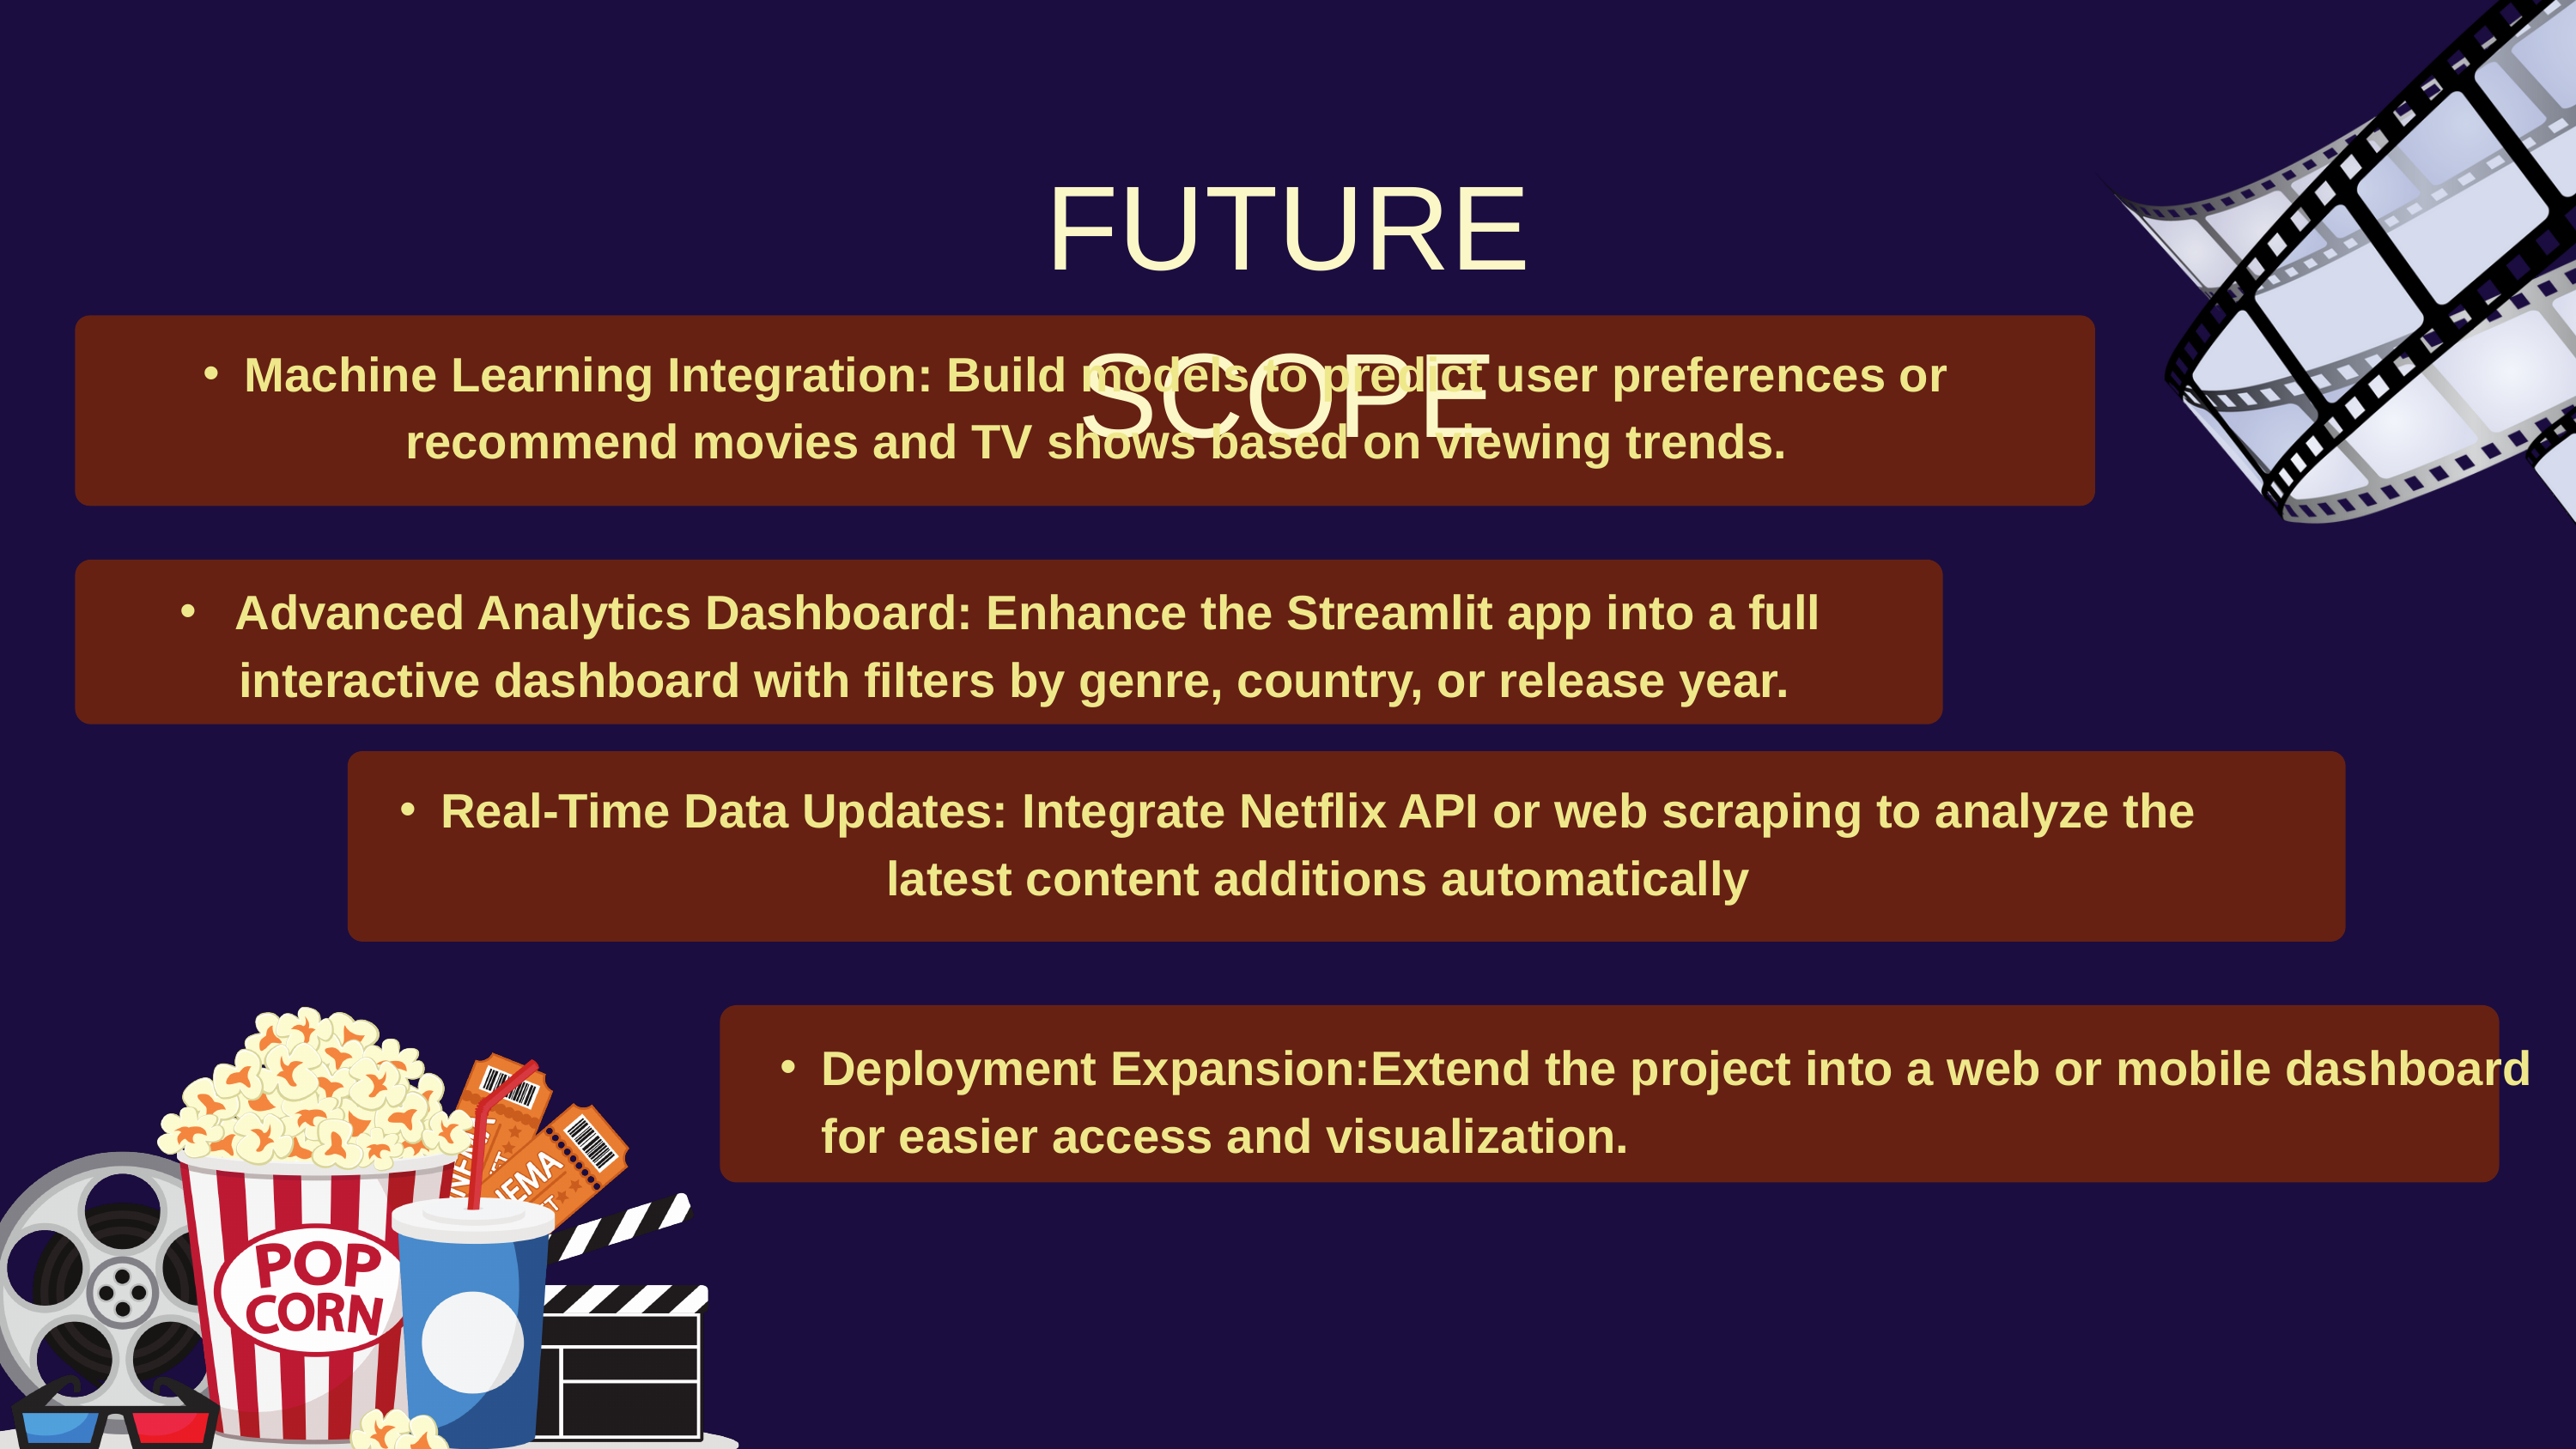

FUTURE SCOPE

Machine Learning Integration: Build models to predict user preferences or recommend movies and TV shows based on viewing trends.

 Advanced Analytics Dashboard: Enhance the Streamlit app into a full interactive dashboard with filters by genre, country, or release year.

Real-Time Data Updates: Integrate Netflix API or web scraping to analyze the latest content additions automatically

Deployment Expansion:Extend the project into a web or mobile dashboard for easier access and visualization.